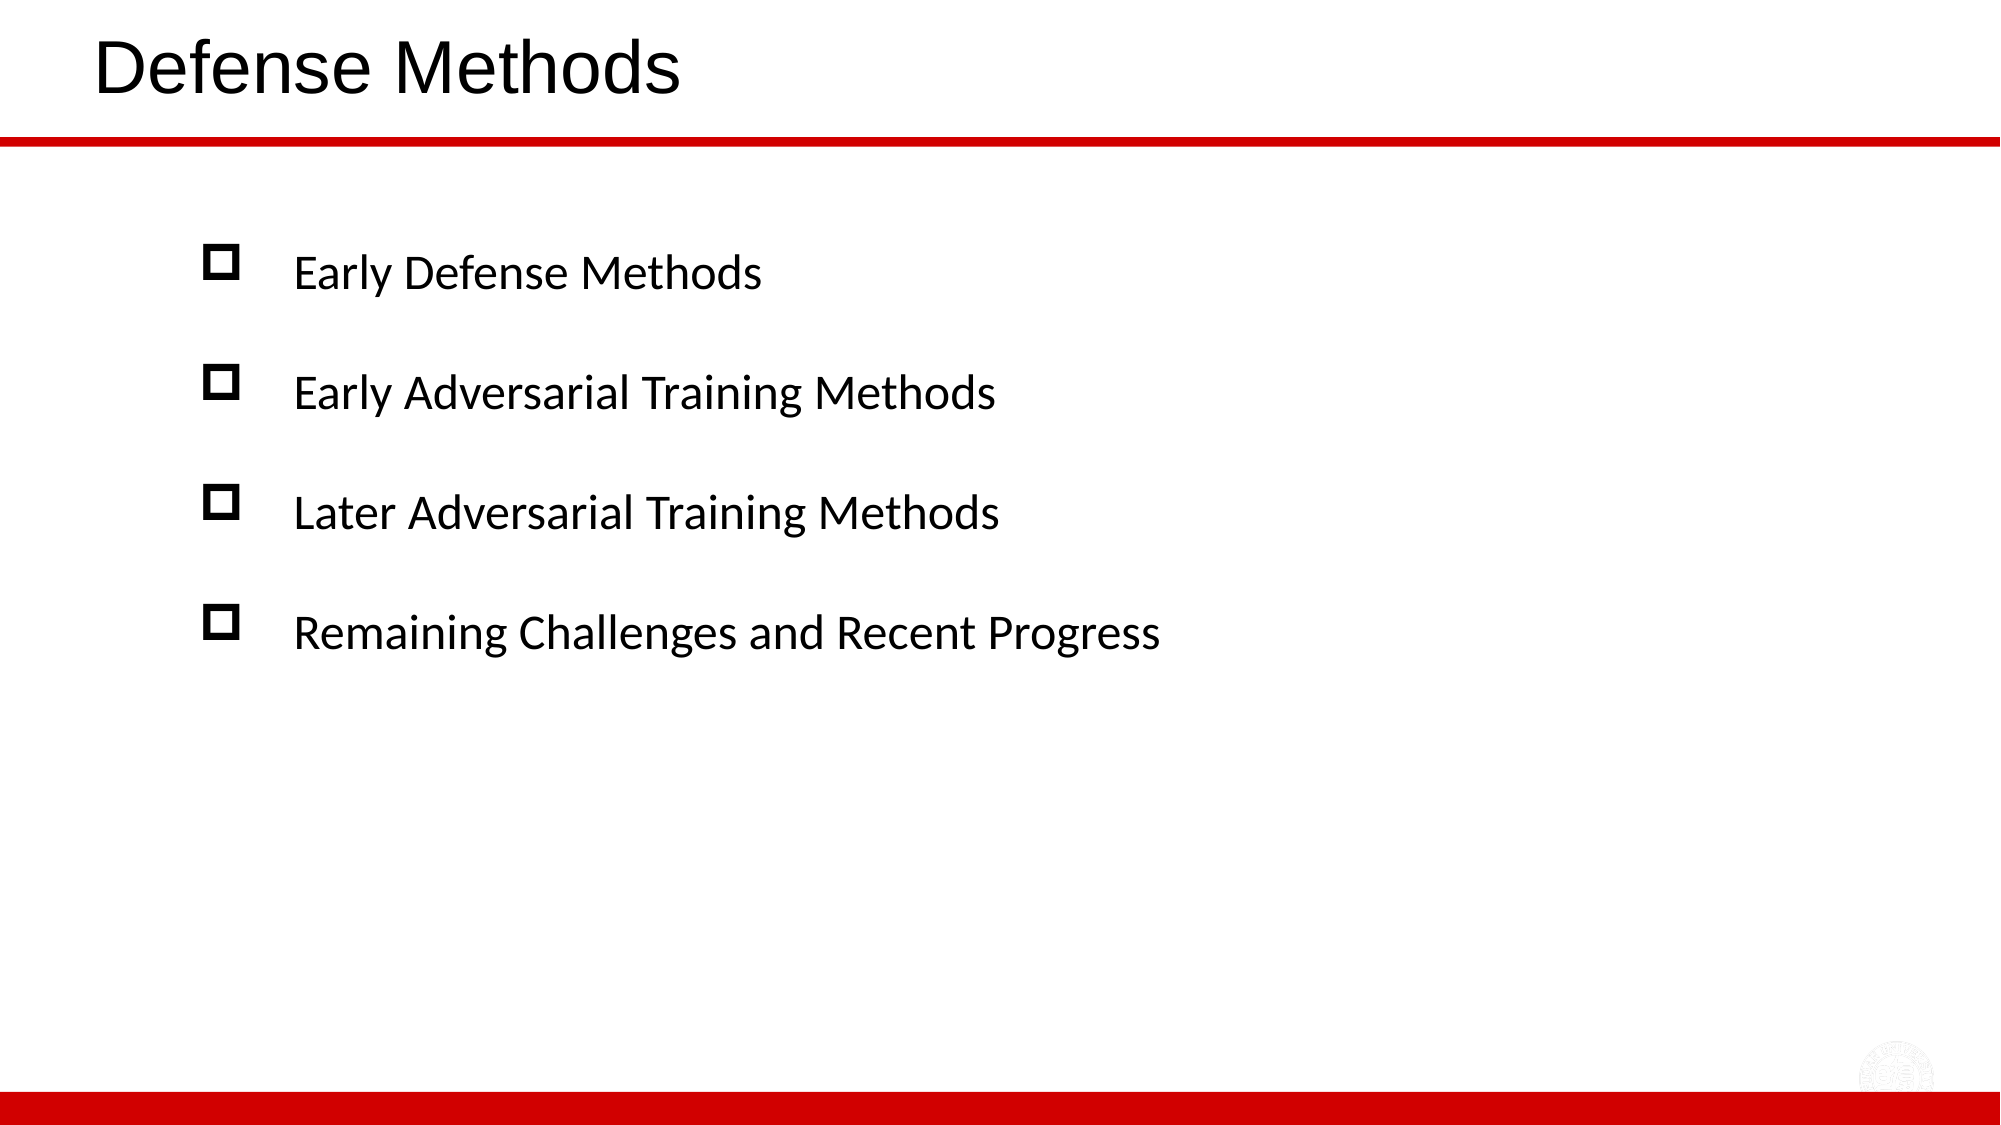

# Defense Methods
Early Defense Methods

Early Adversarial Training Methods

Later Adversarial Training Methods

Remaining Challenges and Recent Progress